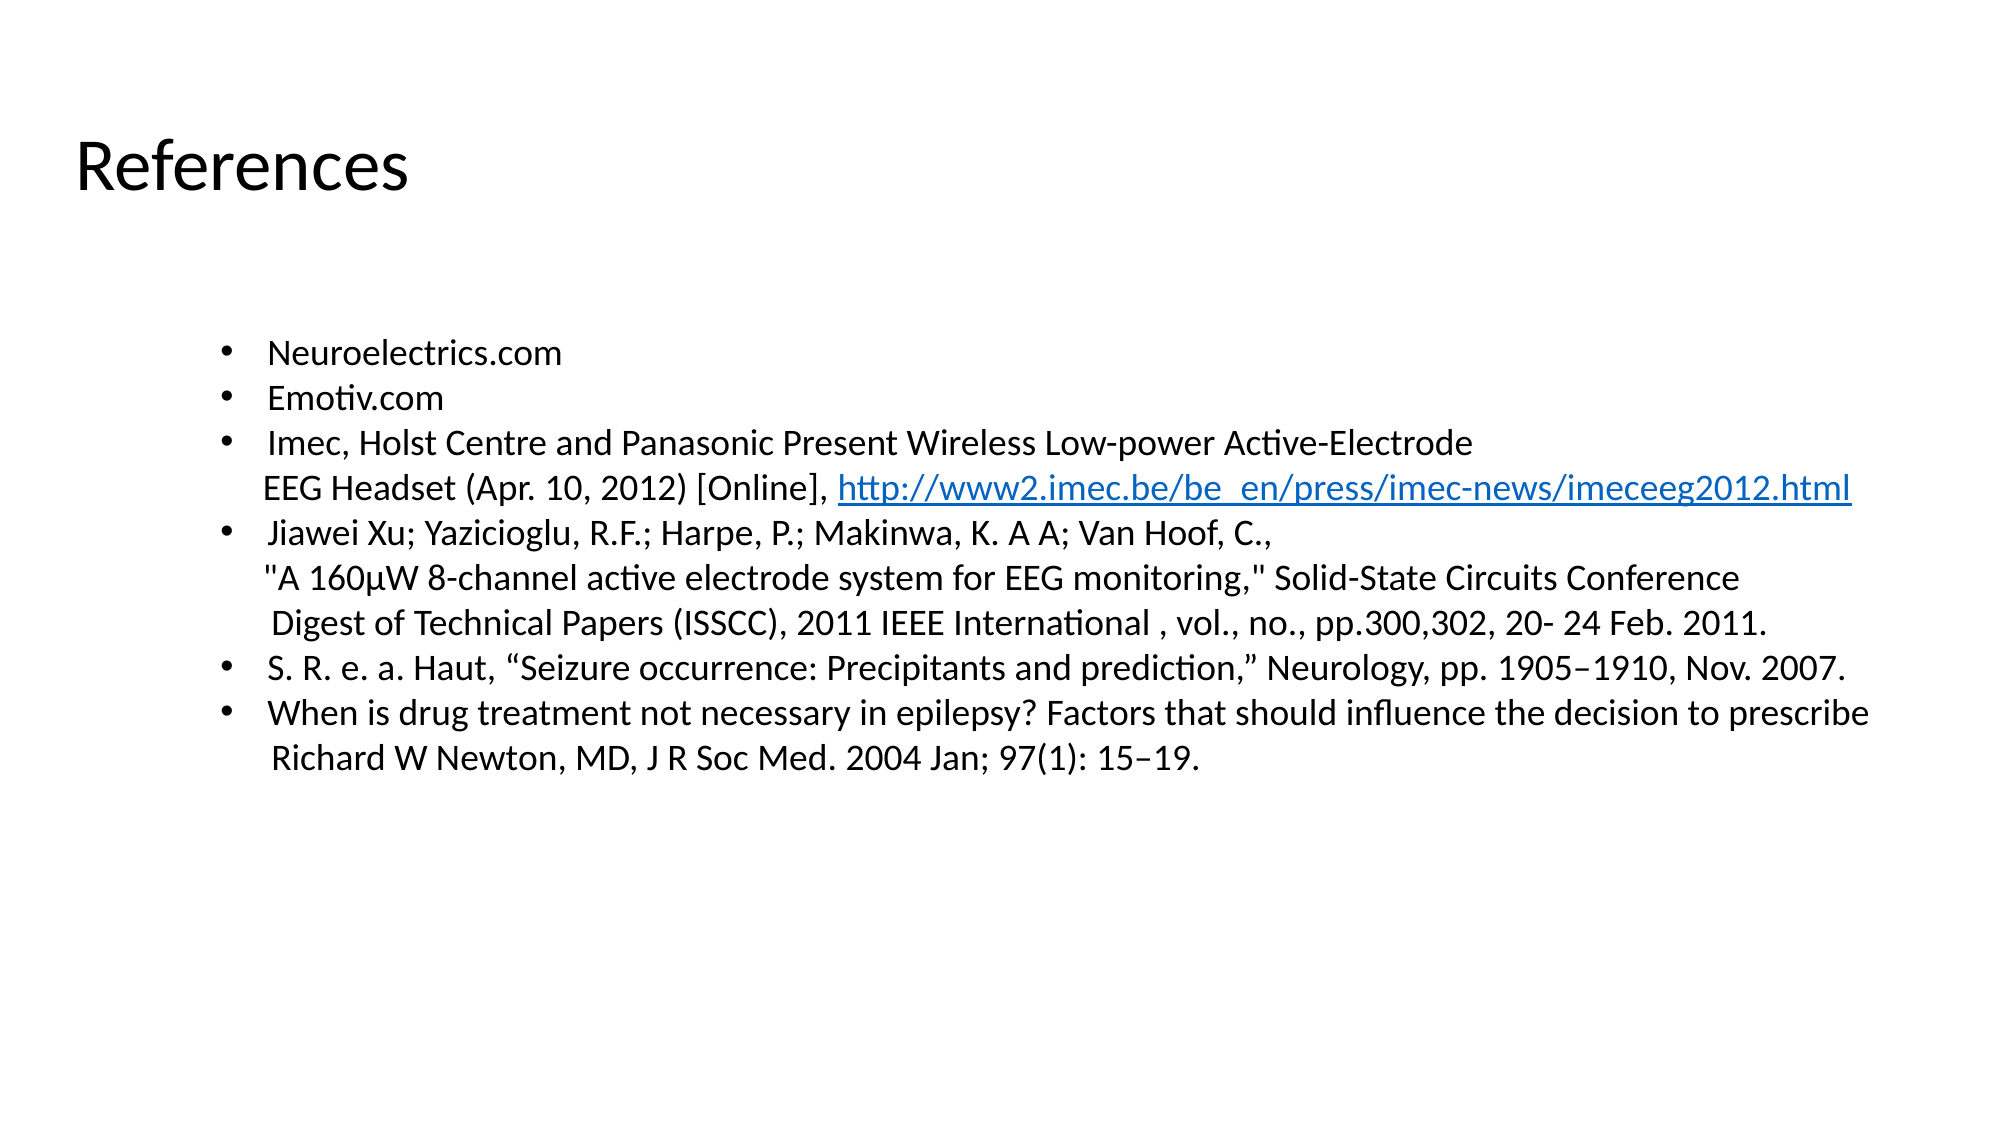

# References
Neuroelectrics.com
Emotiv.com
Imec, Holst Centre and Panasonic Present Wireless Low-power Active-Electrode
     EEG Headset (Apr. 10, 2012) [Online], http://www2.imec.be/be_en/press/imec-news/imeceeg2012.html
Jiawei Xu; Yazicioglu, R.F.; Harpe, P.; Makinwa, K. A A; Van Hoof, C.,
     "A 160μW 8-channel active electrode system for EEG monitoring," Solid-State Circuits Conference
      Digest of Technical Papers (ISSCC), 2011 IEEE International , vol., no., pp.300,302, 20- 24 Feb. 2011.
S. R. e. a. Haut, “Seizure occurrence: Precipitants and prediction,” Neurology, pp. 1905–1910, Nov. 2007.
When is drug treatment not necessary in epilepsy? Factors that should influence the decision to prescribe
      Richard W Newton, MD, J R Soc Med. 2004 Jan; 97(1): 15–19.